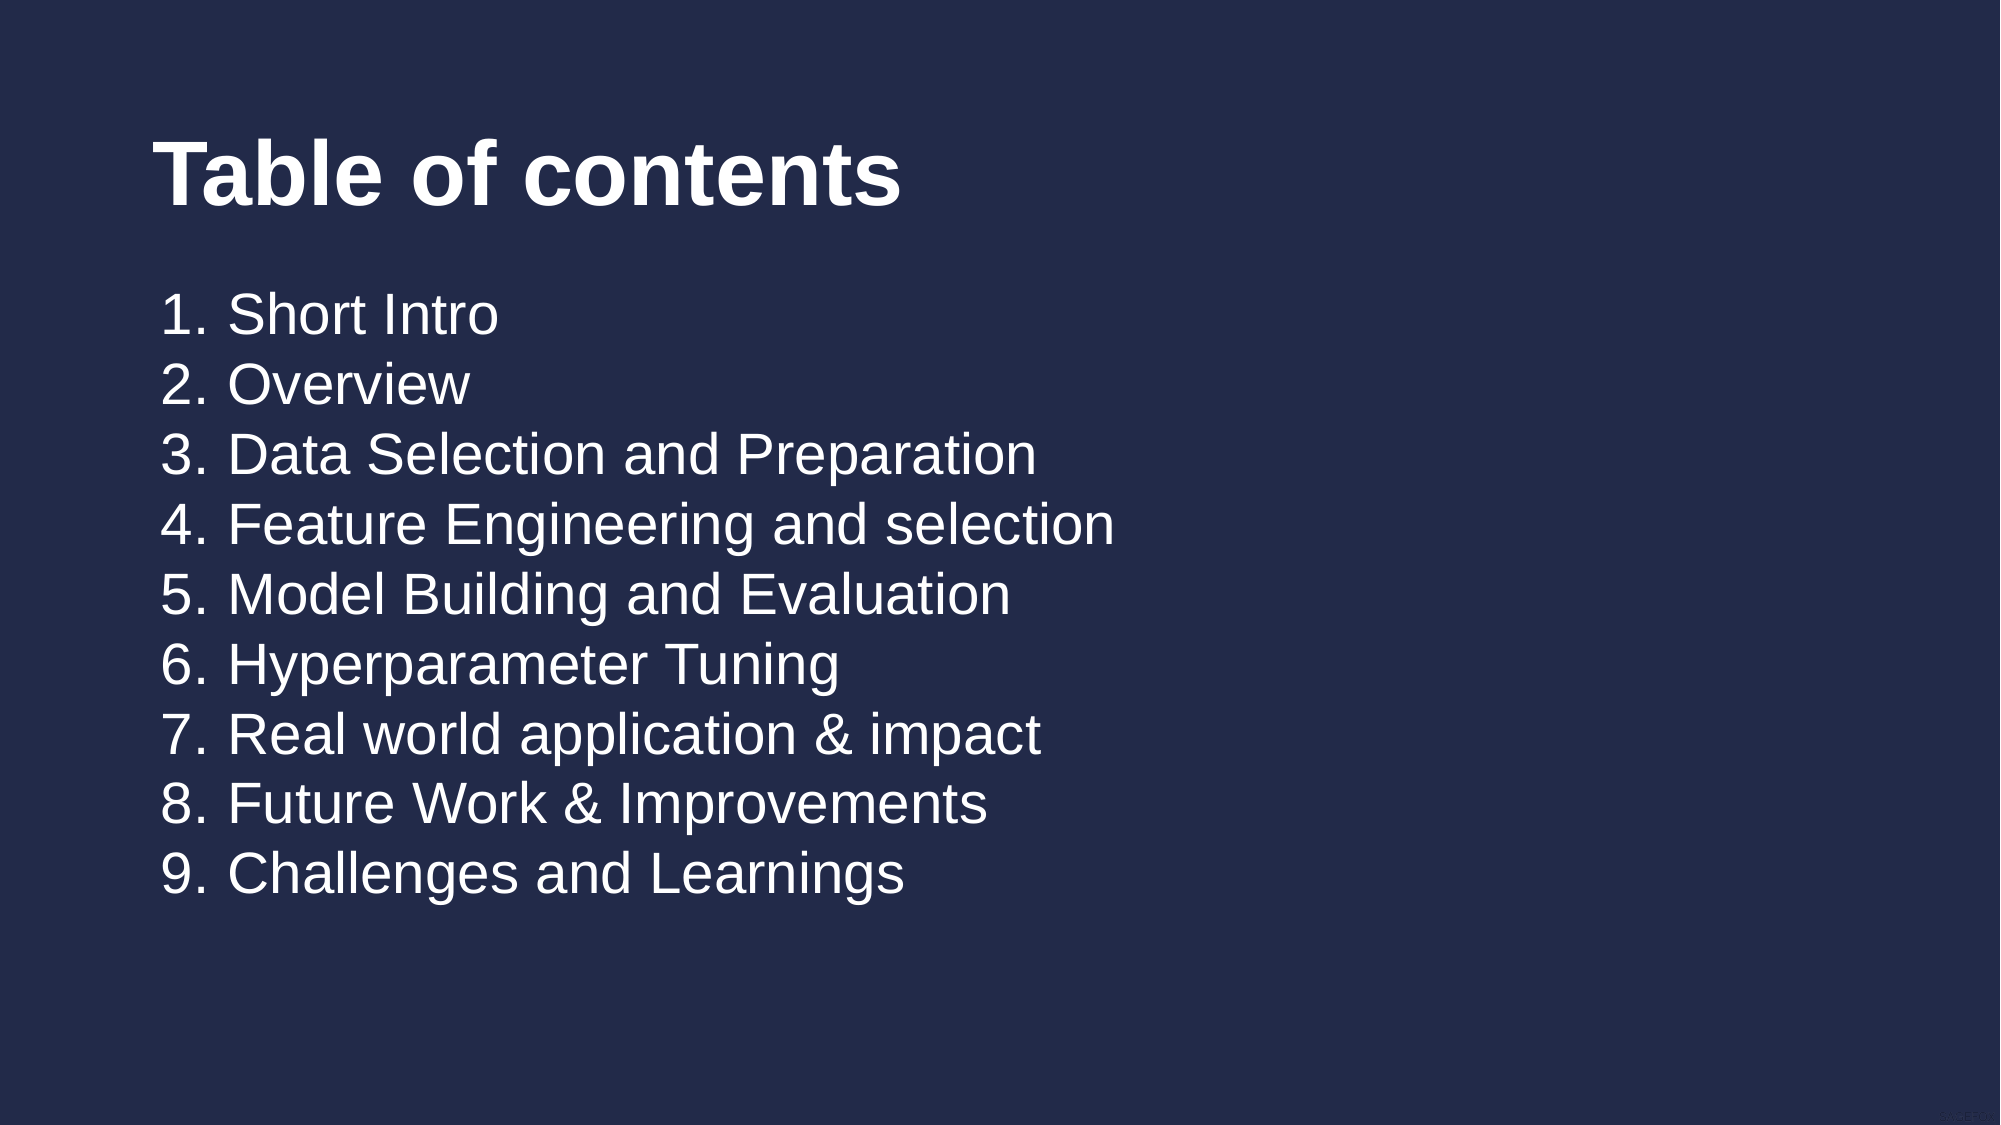

# Table of contents
Short Intro
Overview
Data Selection and Preparation
Feature Engineering and selection
Model Building and Evaluation
Hyperparameter Tuning
Real world application & impact
Future Work & Improvements
Challenges and Learnings